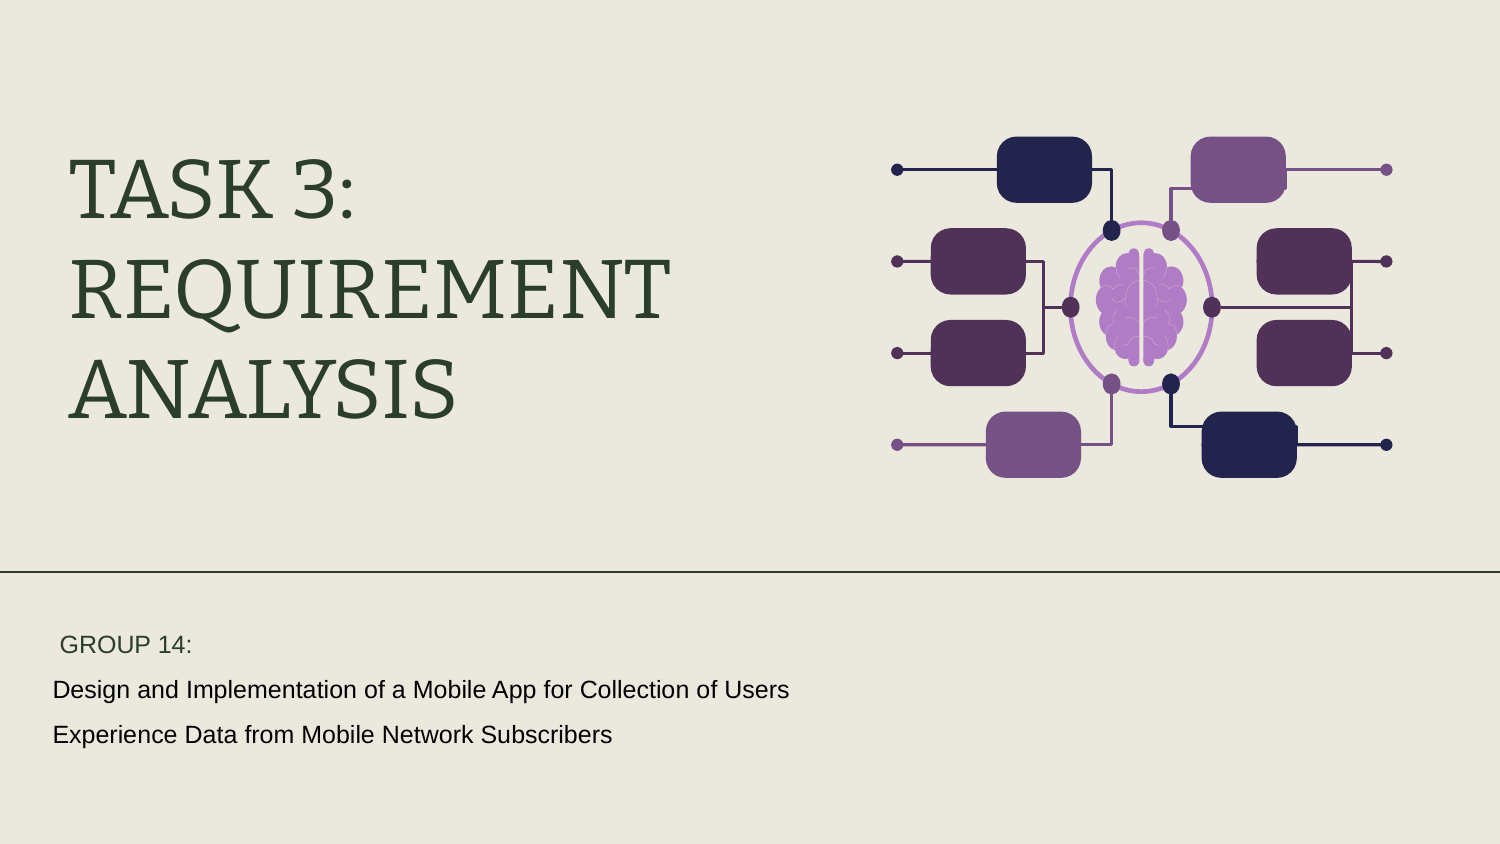

# TASK 3: REQUIREMENT ANALYSIS

 GROUP 14:
Design and Implementation of a Mobile App for Collection of Users Experience Data from Mobile Network Subscribers